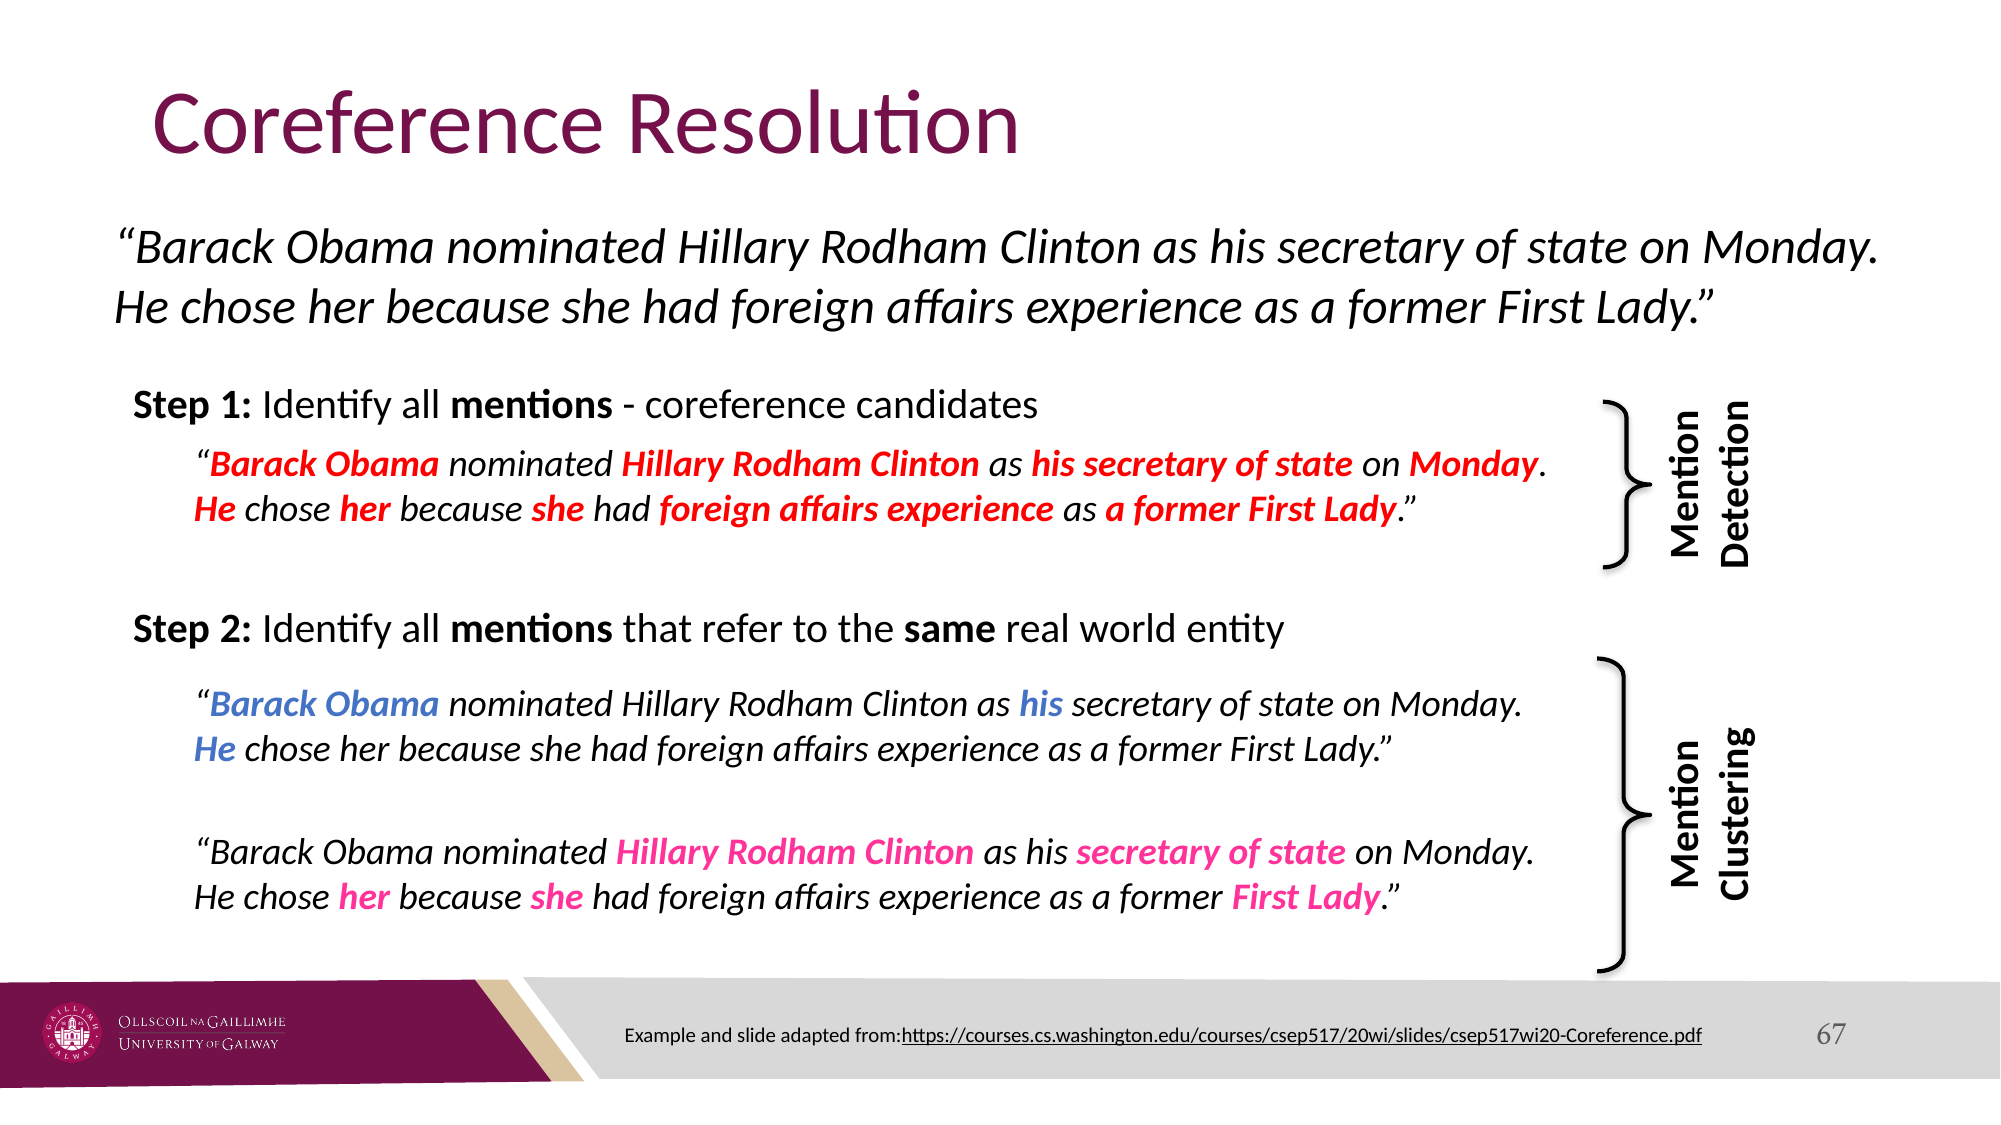

# Coreference Resolution
“Barack Obama nominated Hillary Rodham Clinton as his secretary of state on Monday. He chose her because she had foreign affairs experience as a former First Lady.”
Step 1: Identify all mentions - coreference candidates

Mention Detection
“Barack Obama nominated Hillary Rodham Clinton as his secretary of state on Monday. He chose her because she had foreign affairs experience as a former First Lady.”
Step 2: Identify all mentions that refer to the same real world entity

“Barack Obama nominated Hillary Rodham Clinton as his secretary of state on Monday. He chose her because she had foreign affairs experience as a former First Lady.”
Mention Clustering
“Barack Obama nominated Hillary Rodham Clinton as his secretary of state on Monday. He chose her because she had foreign affairs experience as a former First Lady.”
67
Example and slide adapted from:https://courses.cs.washington.edu/courses/csep517/20wi/slides/csep517wi20-Coreference.pdf